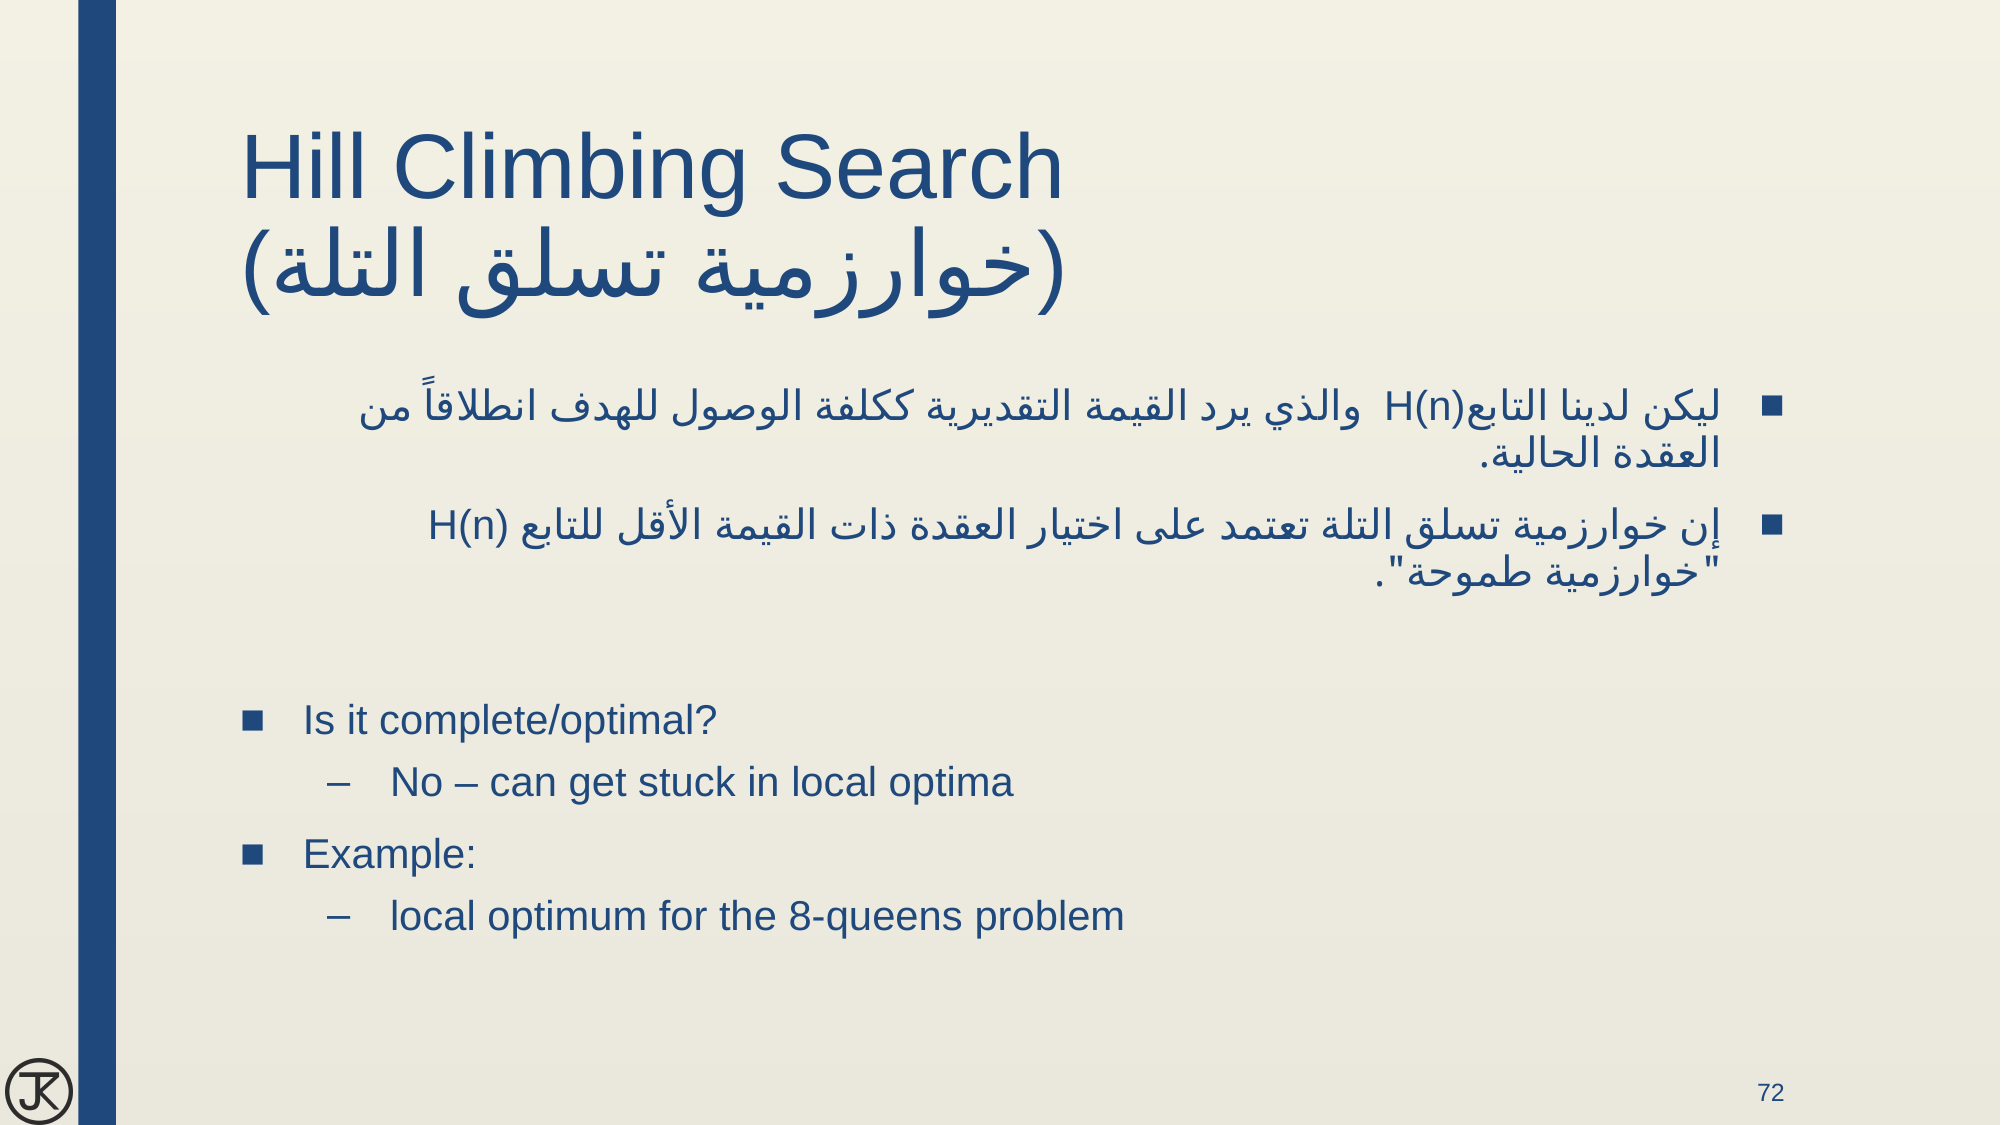

# Hill Climbing Search (خوارزمية تسلق التلة)
ليكن لدينا التابعH(n)  والذي يرد القيمة التقديرية ككلفة الوصول للهدف انطلاقاً من العقدة الحالية.
إن خوارزمية تسلق التلة تعتمد على اختيار العقدة ذات القيمة الأقل للتابع H(n) "خوارزمية طموحة".

Is it complete/optimal?
No – can get stuck in local optima
Example:
local optimum for the 8-queens problem

72